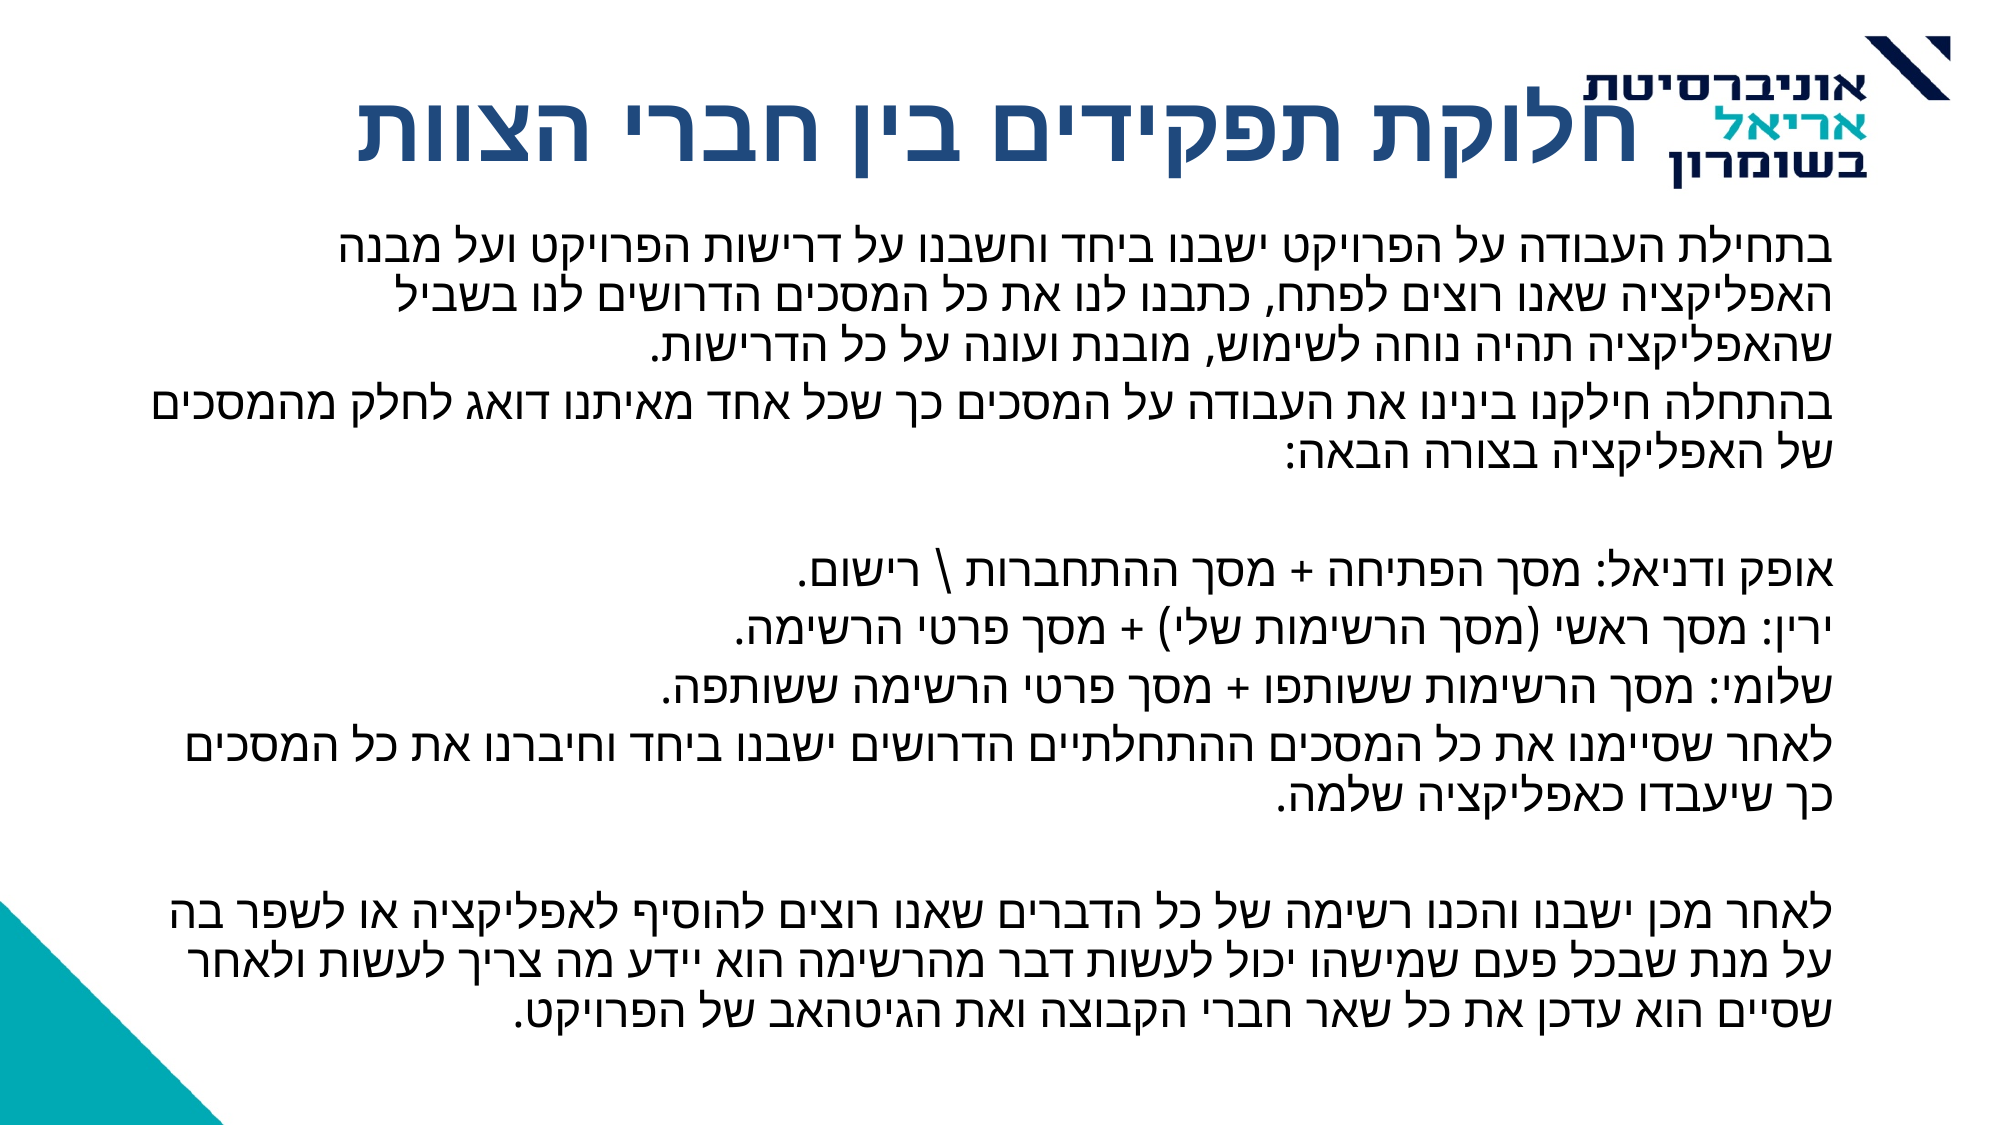

# חלוקת תפקידים בין חברי הצוות
בתחילת העבודה על הפרויקט ישבנו ביחד וחשבנו על דרישות הפרויקט ועל מבנה האפליקציה שאנו רוצים לפתח, כתבנו לנו את כל המסכים הדרושים לנו בשביל שהאפליקציה תהיה נוחה לשימוש, מובנת ועונה על כל הדרישות.
בהתחלה חילקנו בינינו את העבודה על המסכים כך שכל אחד מאיתנו דואג לחלק מהמסכים של האפליקציה בצורה הבאה:

אופק ודניאל: מסך הפתיחה + מסך ההתחברות \ רישום.
ירין: מסך ראשי (מסך הרשימות שלי) + מסך פרטי הרשימה.
שלומי: מסך הרשימות ששותפו + מסך פרטי הרשימה ששותפה.
לאחר שסיימנו את כל המסכים ההתחלתיים הדרושים ישבנו ביחד וחיברנו את כל המסכים כך שיעבדו כאפליקציה שלמה.

לאחר מכן ישבנו והכנו רשימה של כל הדברים שאנו רוצים להוסיף לאפליקציה או לשפר בה על מנת שבכל פעם שמישהו יכול לעשות דבר מהרשימה הוא יידע מה צריך לעשות ולאחר שסיים הוא עדכן את כל שאר חברי הקבוצה ואת הגיטהאב של הפרויקט.